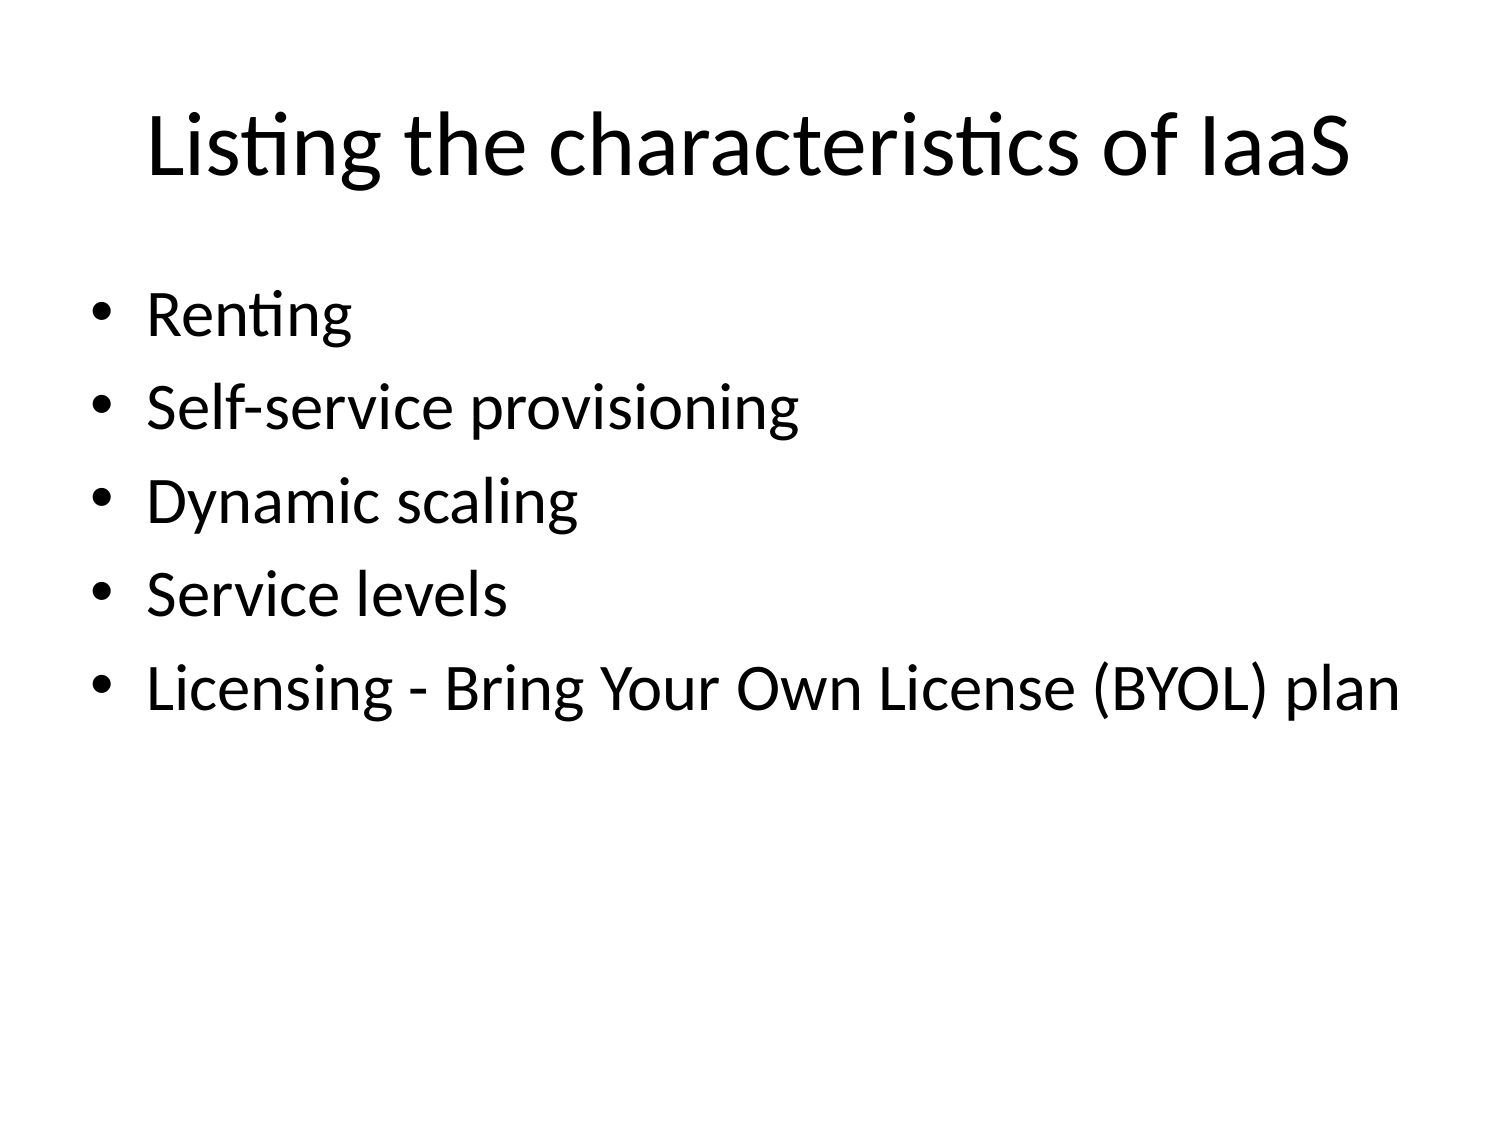

# Listing the characteristics of IaaS
Renting
Self-service provisioning
Dynamic scaling
Service levels
Licensing - Bring Your Own License (BYOL) plan